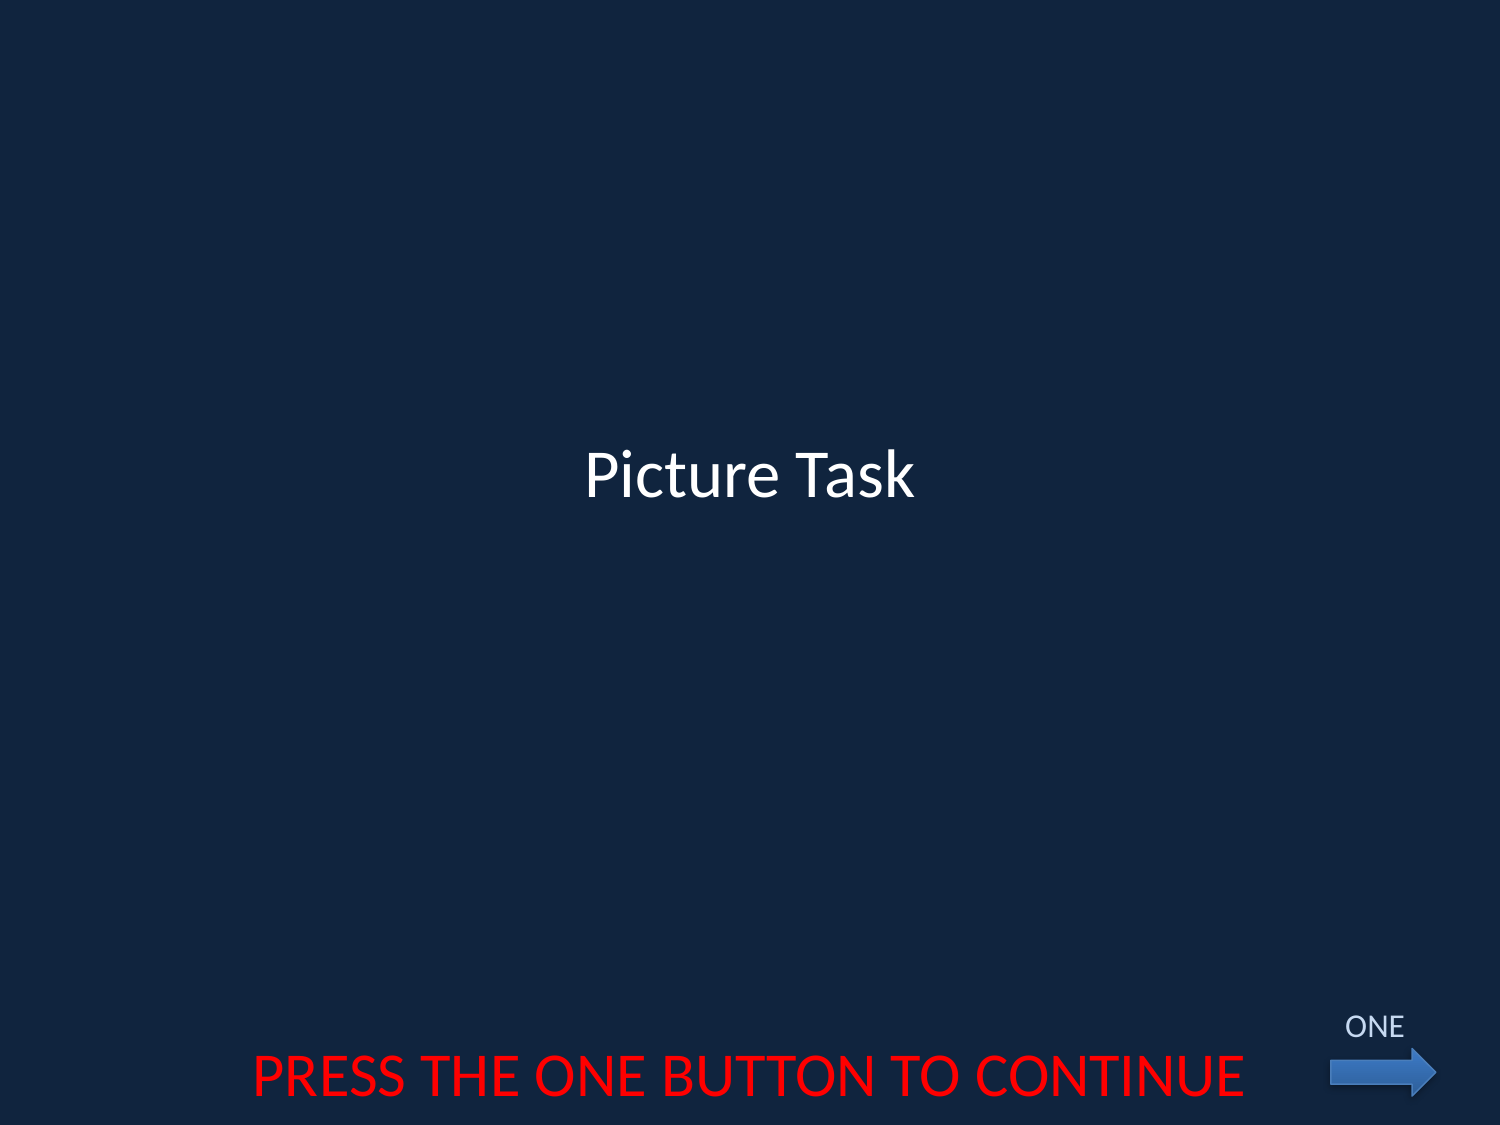

# Picture Task
ONE
PRESS THE ONE BUTTON TO CONTINUE